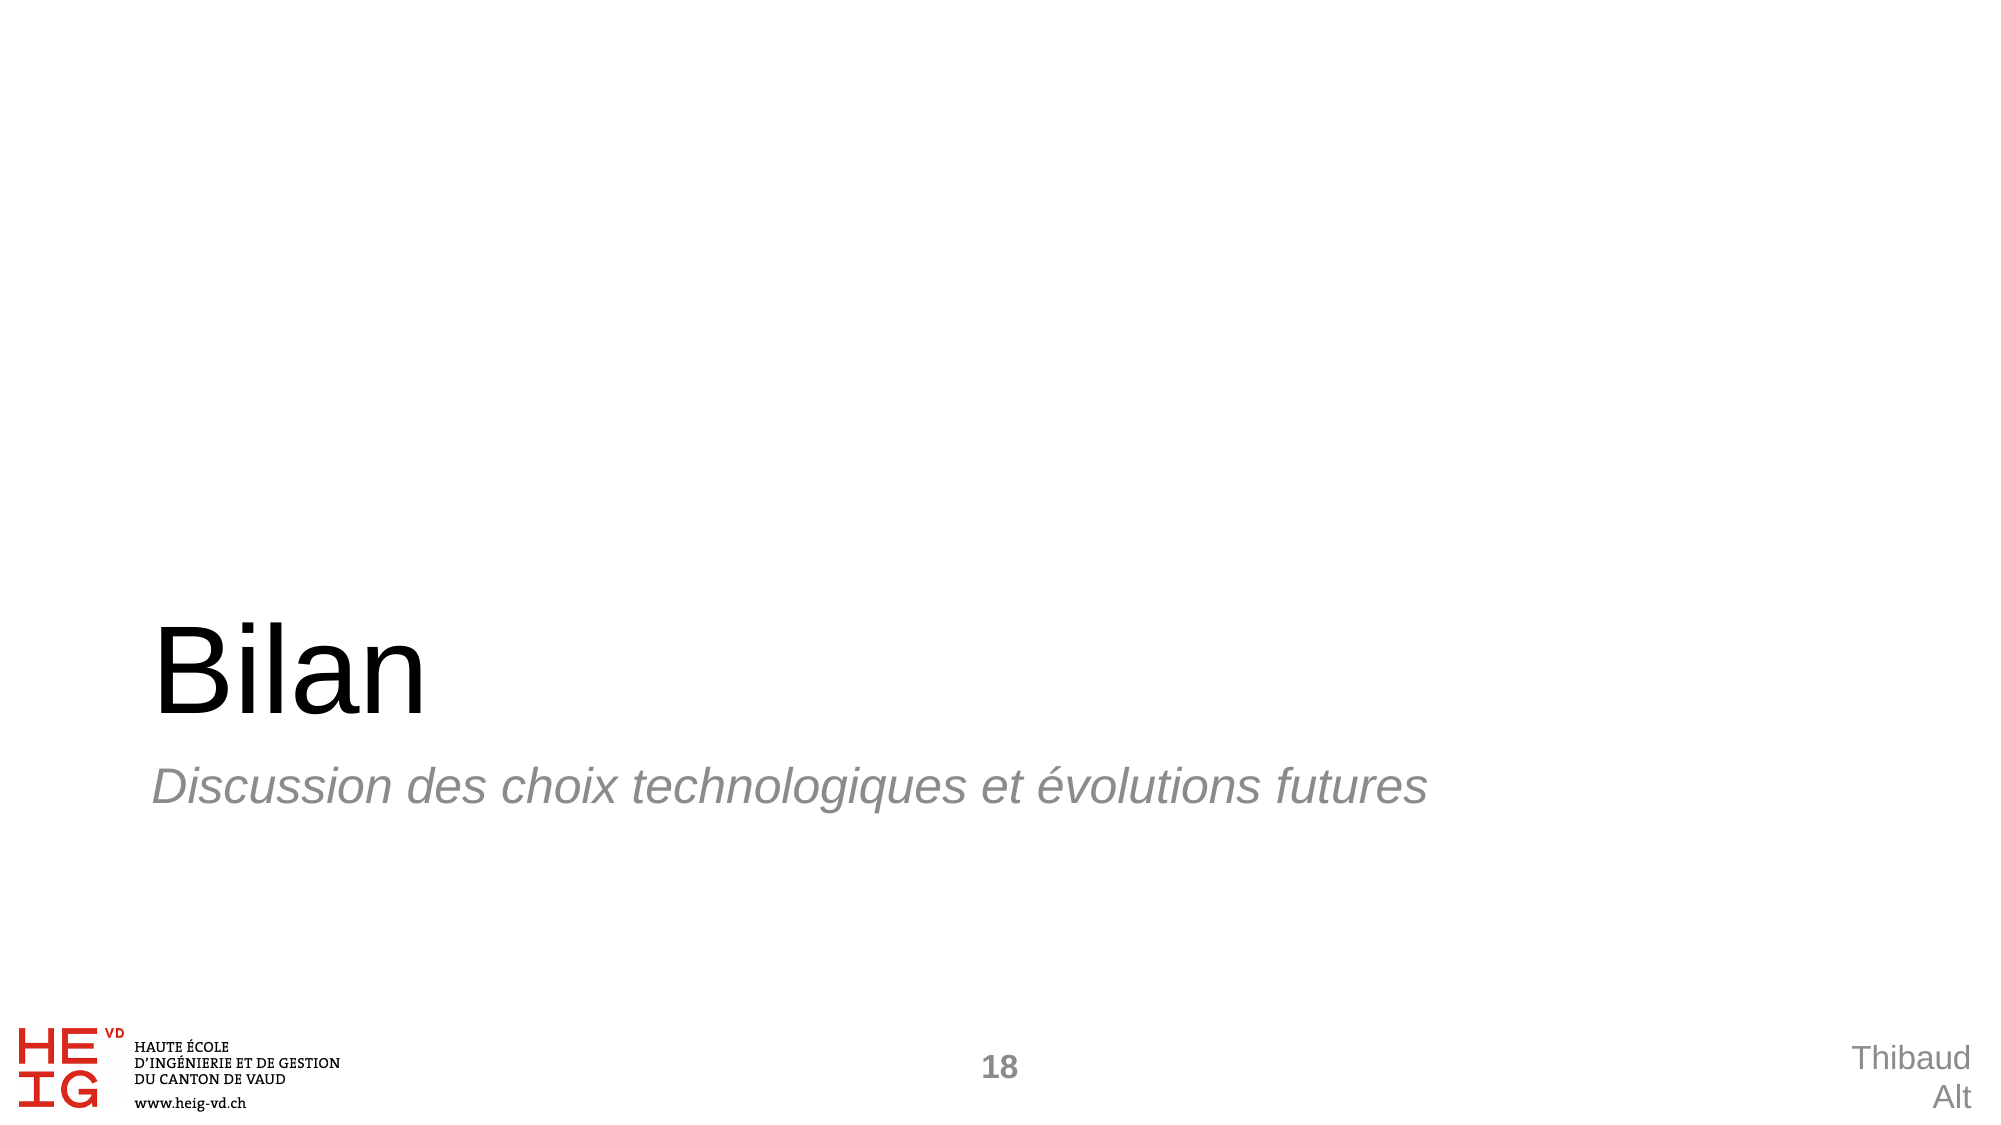

# Bilan
Discussion des choix technologiques et évolutions futures
18